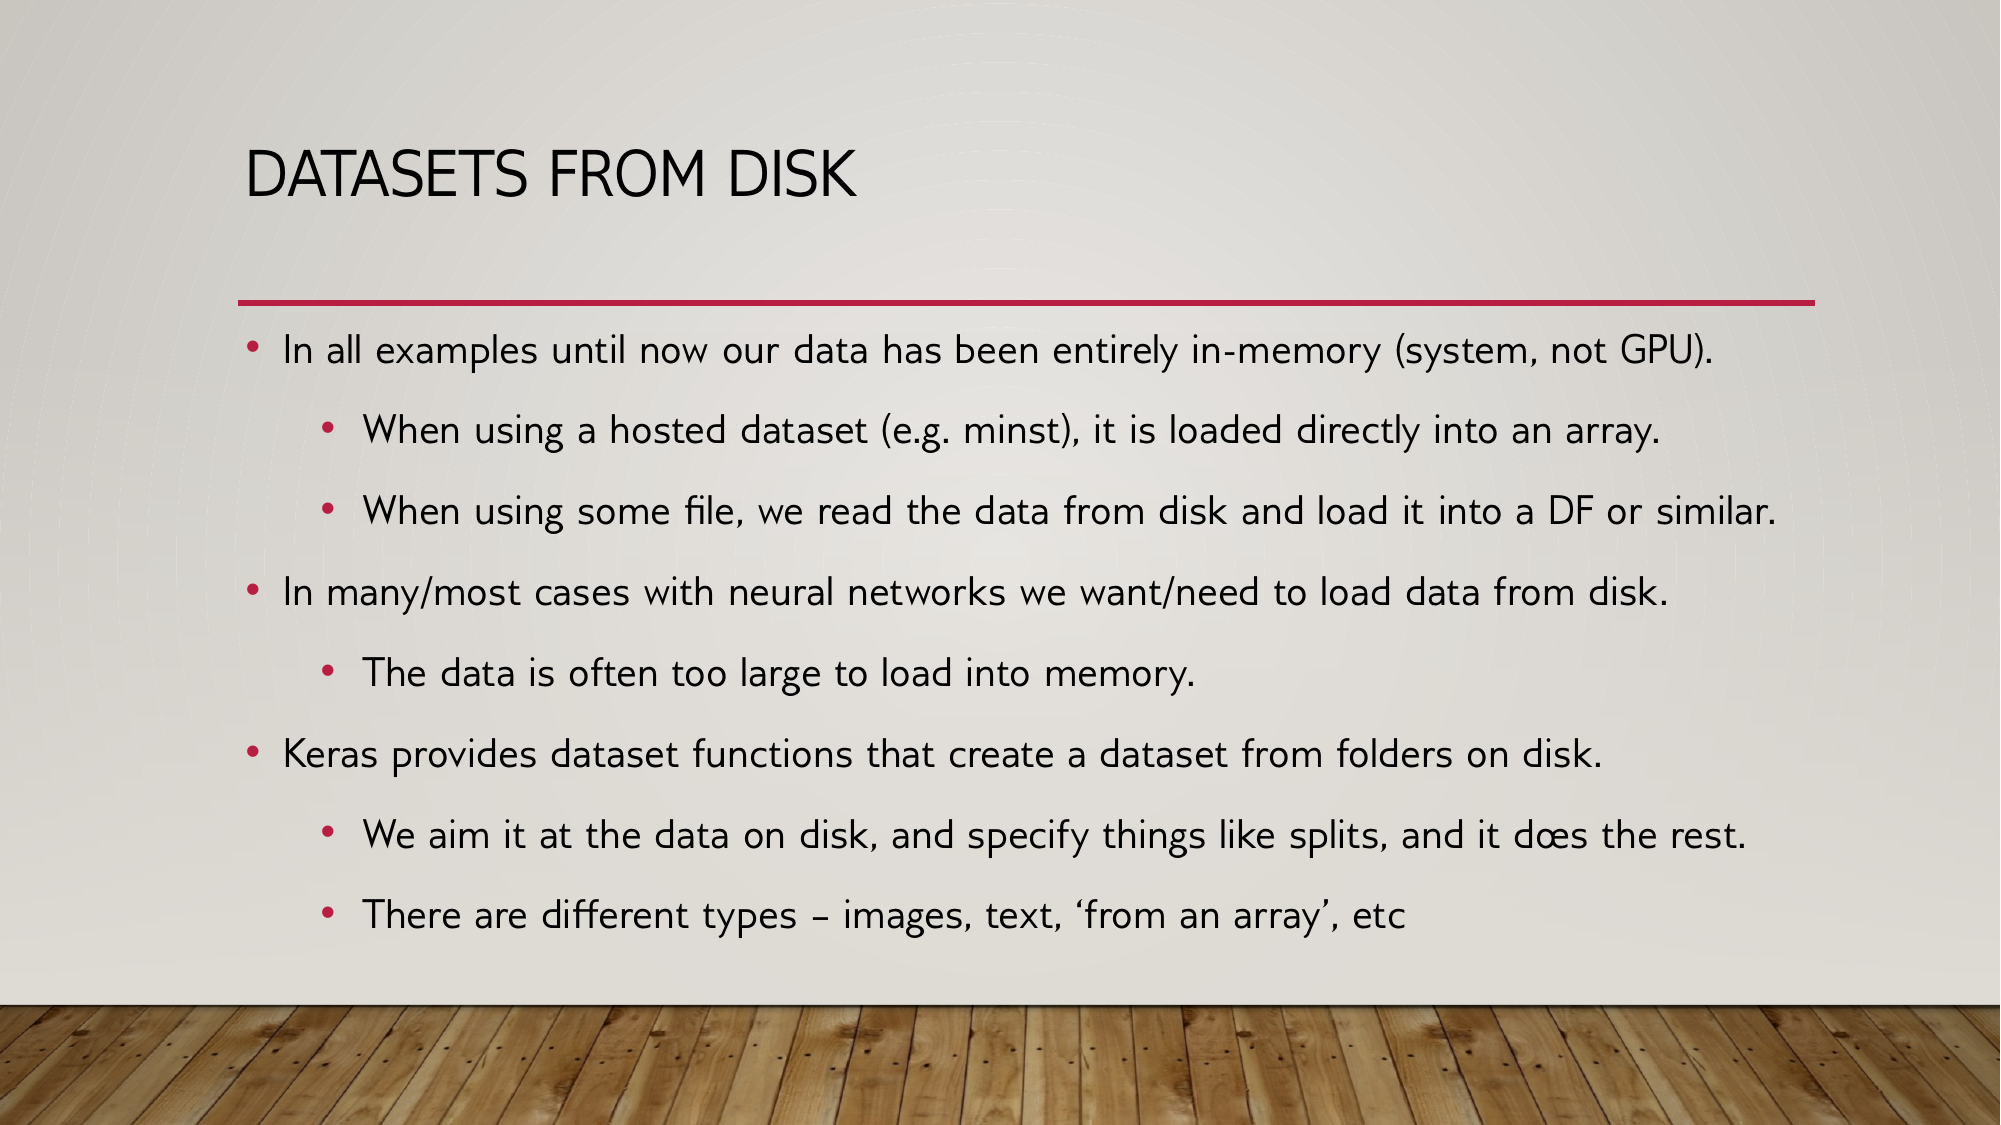

# Datasets from Disk
In all examples until now our data has been entirely in-memory (system, not GPU).
When using a hosted dataset (e.g. minst), it is loaded directly into an array.
When using some file, we read the data from disk and load it into a DF or similar.
In many/most cases with neural networks we want/need to load data from disk.
The data is often too large to load into memory.
Keras provides dataset functions that create a dataset from folders on disk.
We aim it at the data on disk, and specify things like splits, and it does the rest.
There are different types – images, text, ‘from an array’, etc